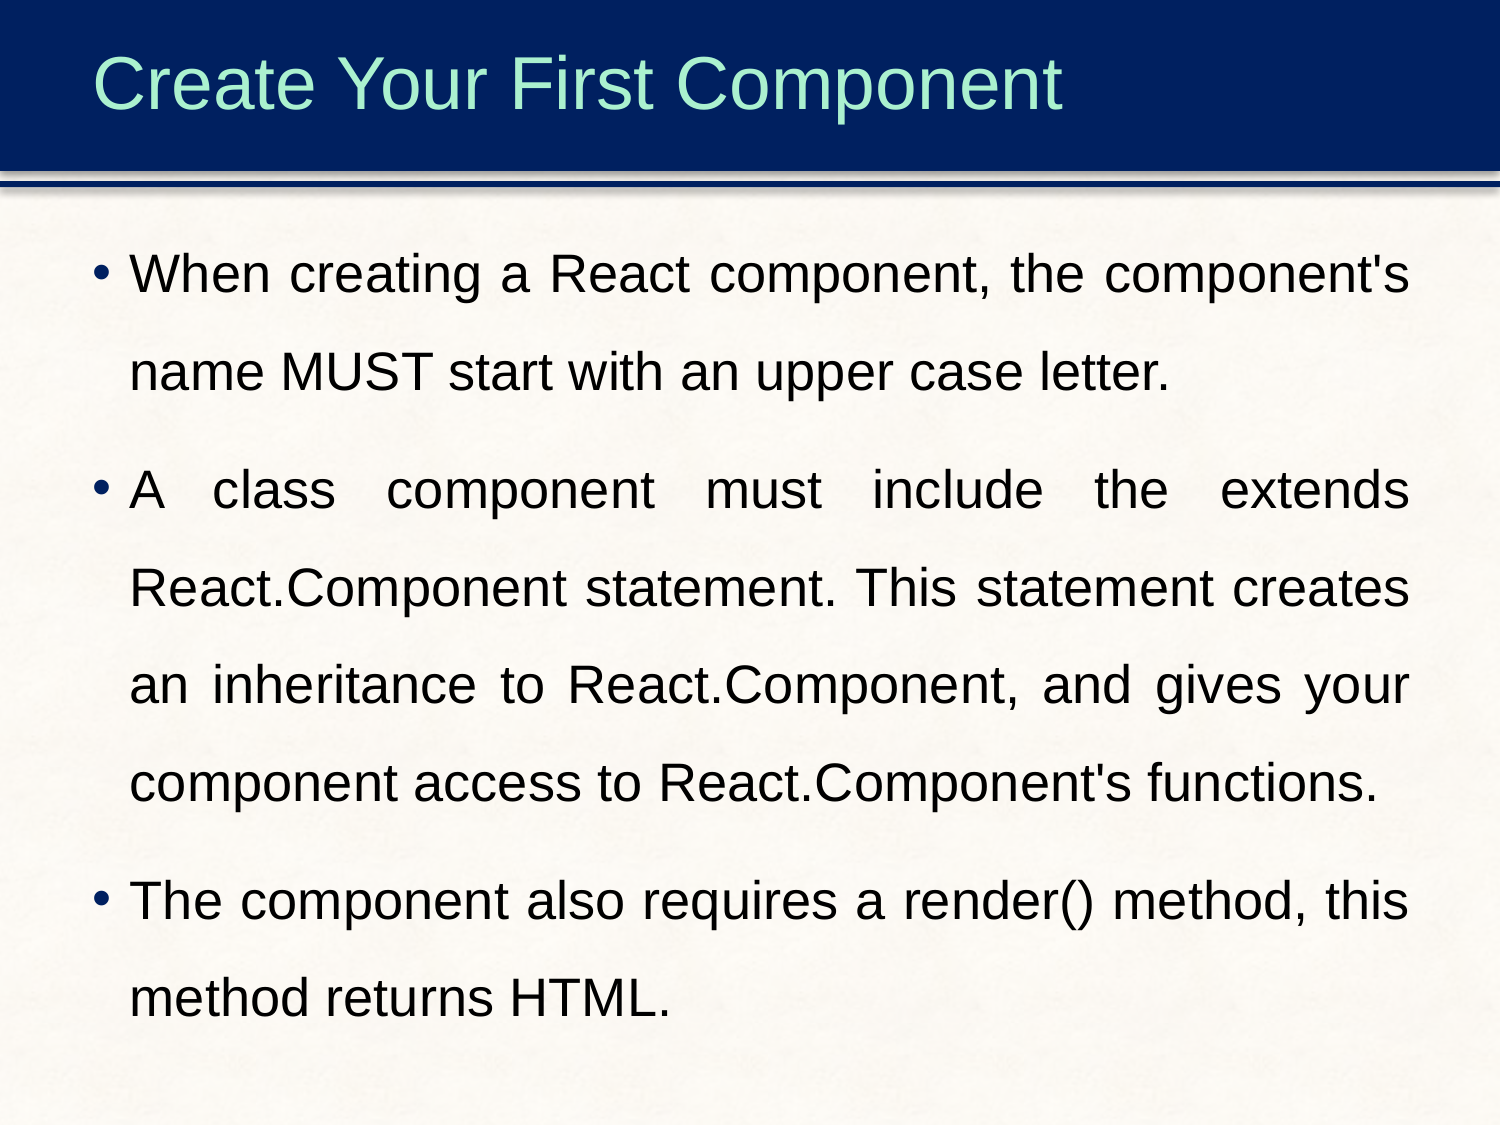

# Create Your First Component
When creating a React component, the component's name MUST start with an upper case letter.
A class component must include the extends React.Component statement. This statement creates an inheritance to React.Component, and gives your component access to React.Component's functions.
The component also requires a render() method, this method returns HTML.